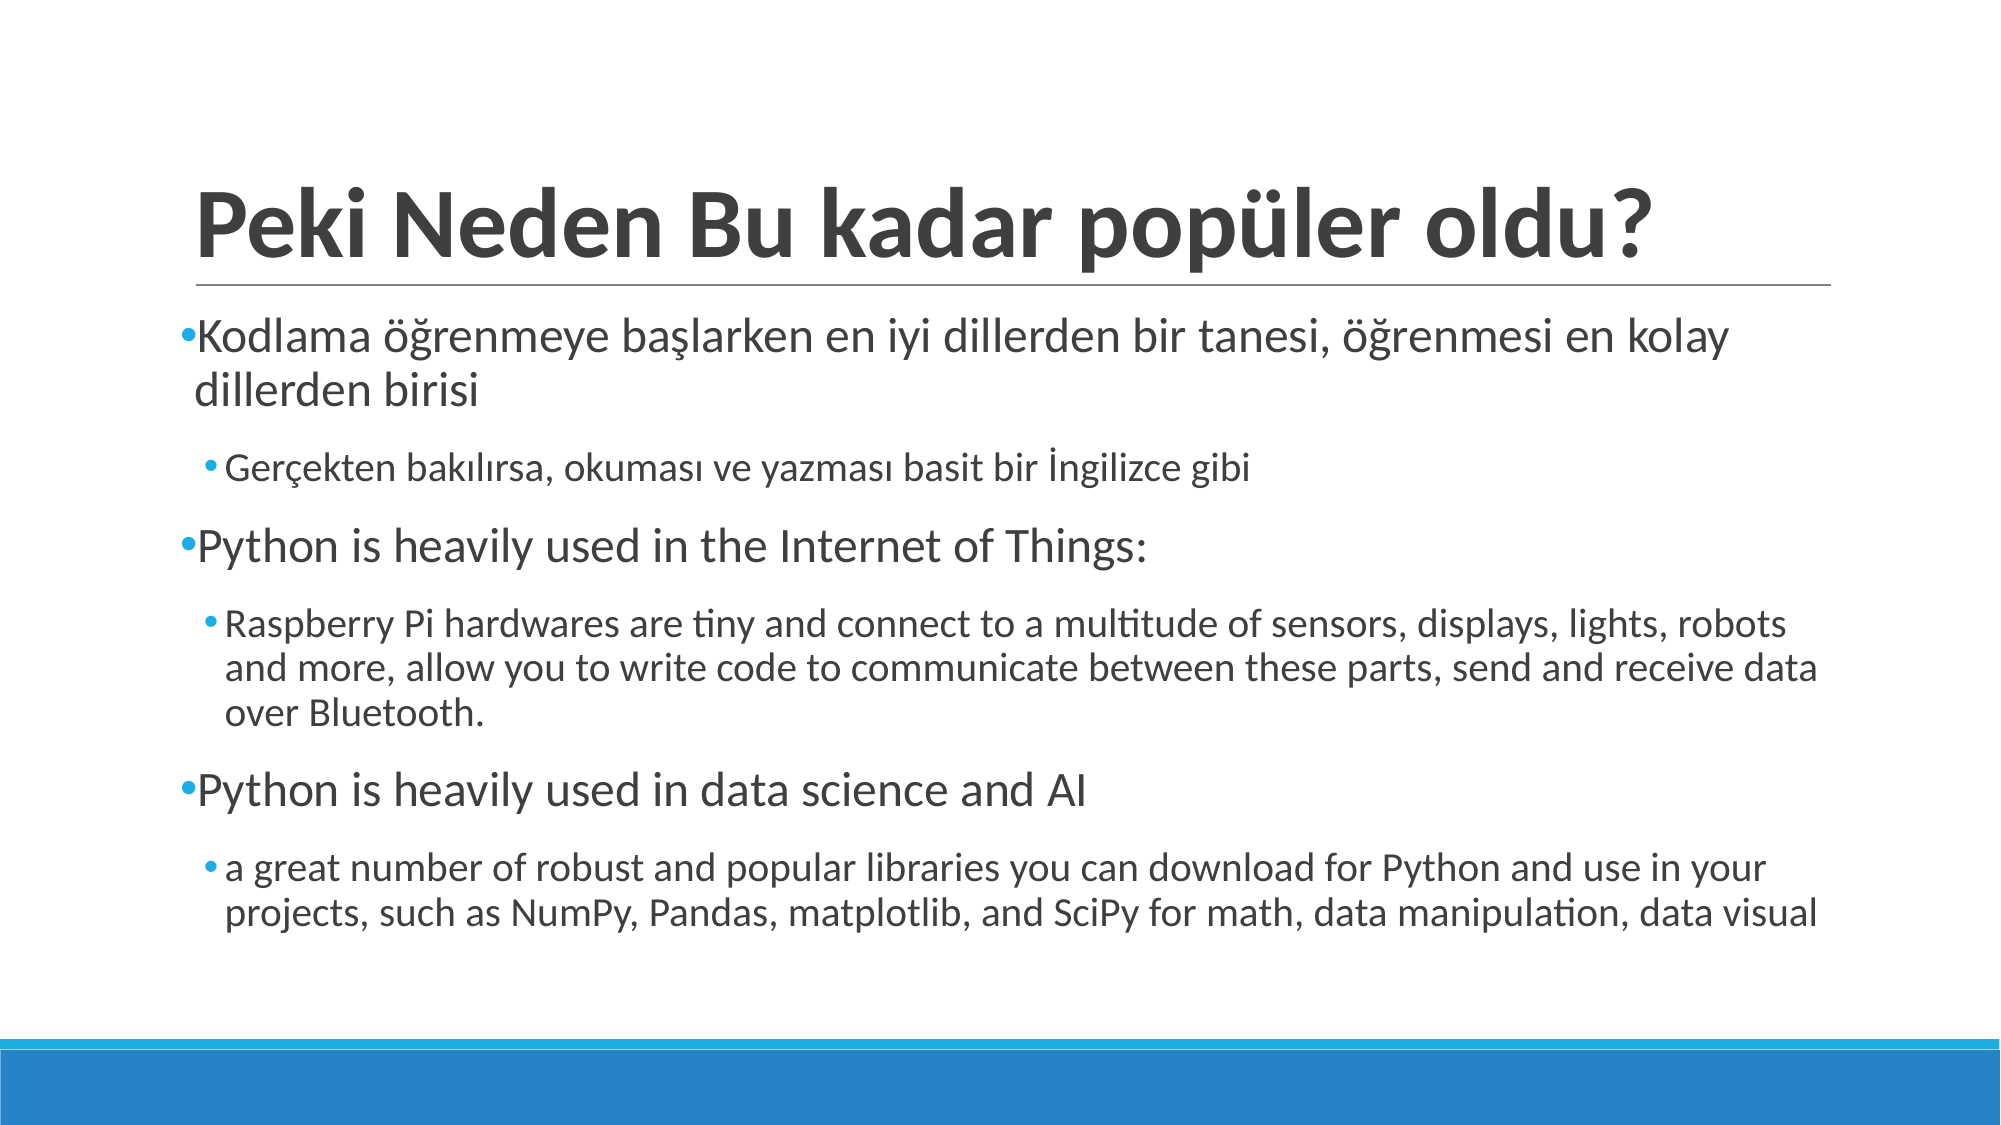

# Peki Neden Bu kadar popüler oldu?
Kodlama öğrenmeye başlarken en iyi dillerden bir tanesi, öğrenmesi en kolay dillerden birisi
Gerçekten bakılırsa, okuması ve yazması basit bir İngilizce gibi
Python is heavily used in the Internet of Things:
Raspberry Pi hardwares are tiny and connect to a multitude of sensors, displays, lights, robots and more, allow you to write code to communicate between these parts, send and receive data over Bluetooth.
Python is heavily used in data science and AI
a great number of robust and popular libraries you can download for Python and use in your projects, such as NumPy, Pandas, matplotlib, and SciPy for math, data manipulation, data visual